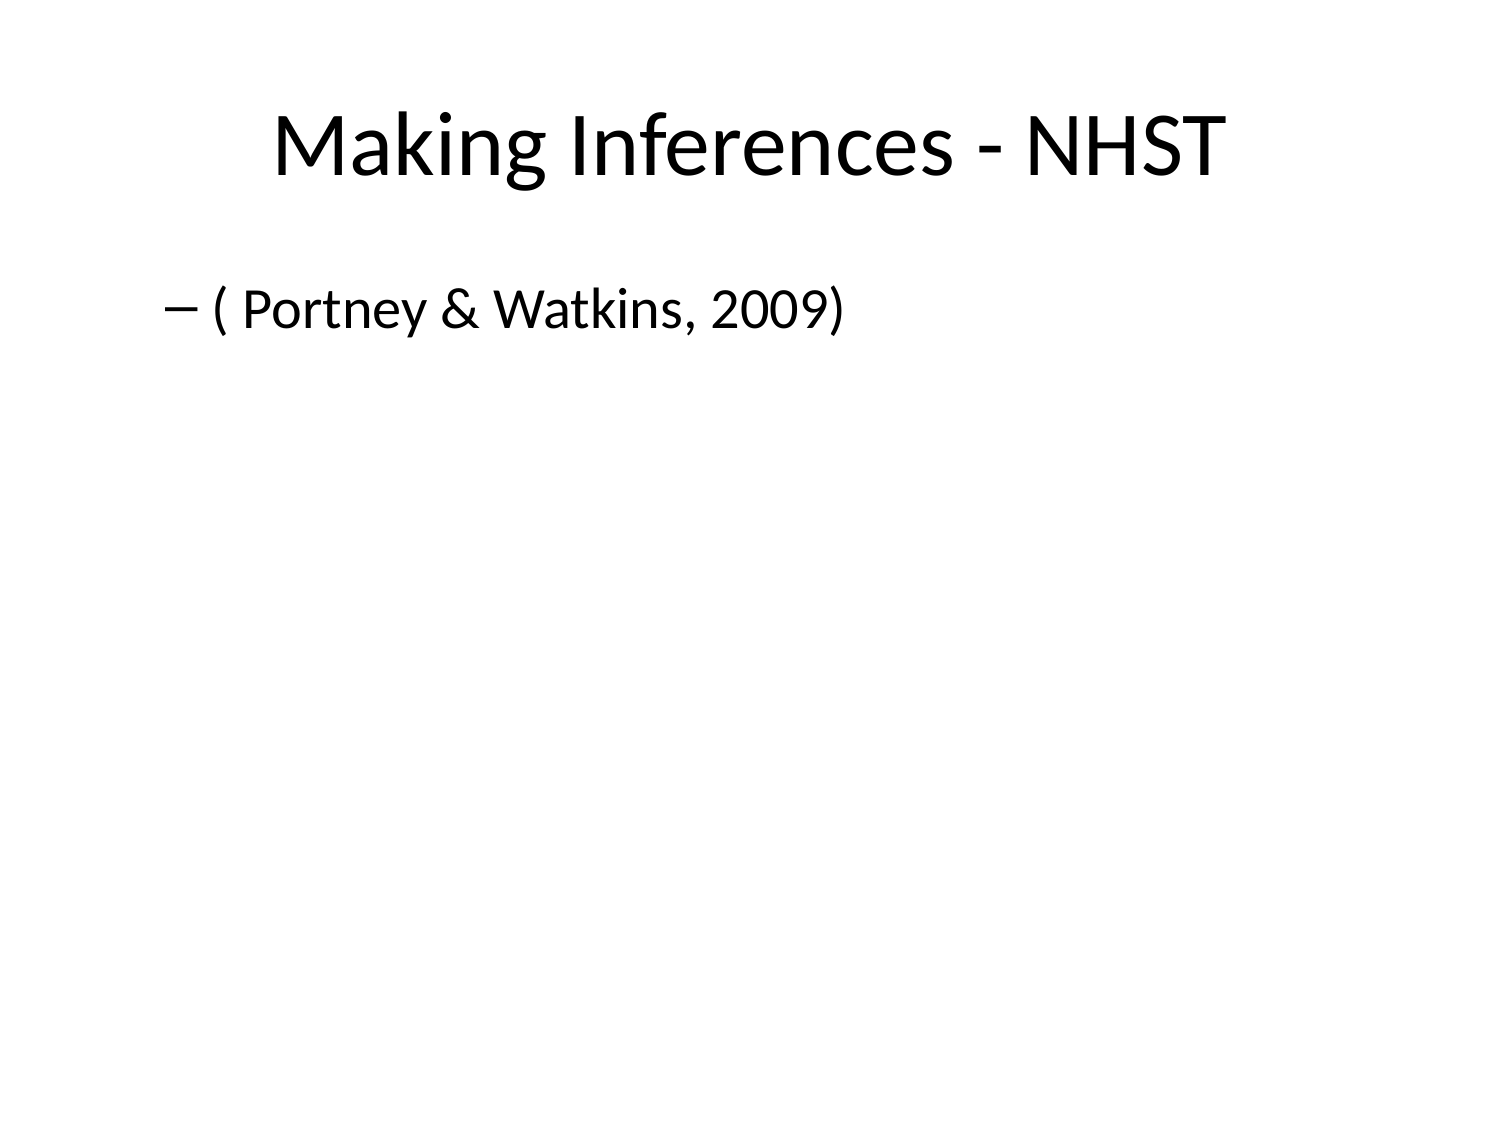

# Making Inferences - NHST
( Portney & Watkins, 2009)